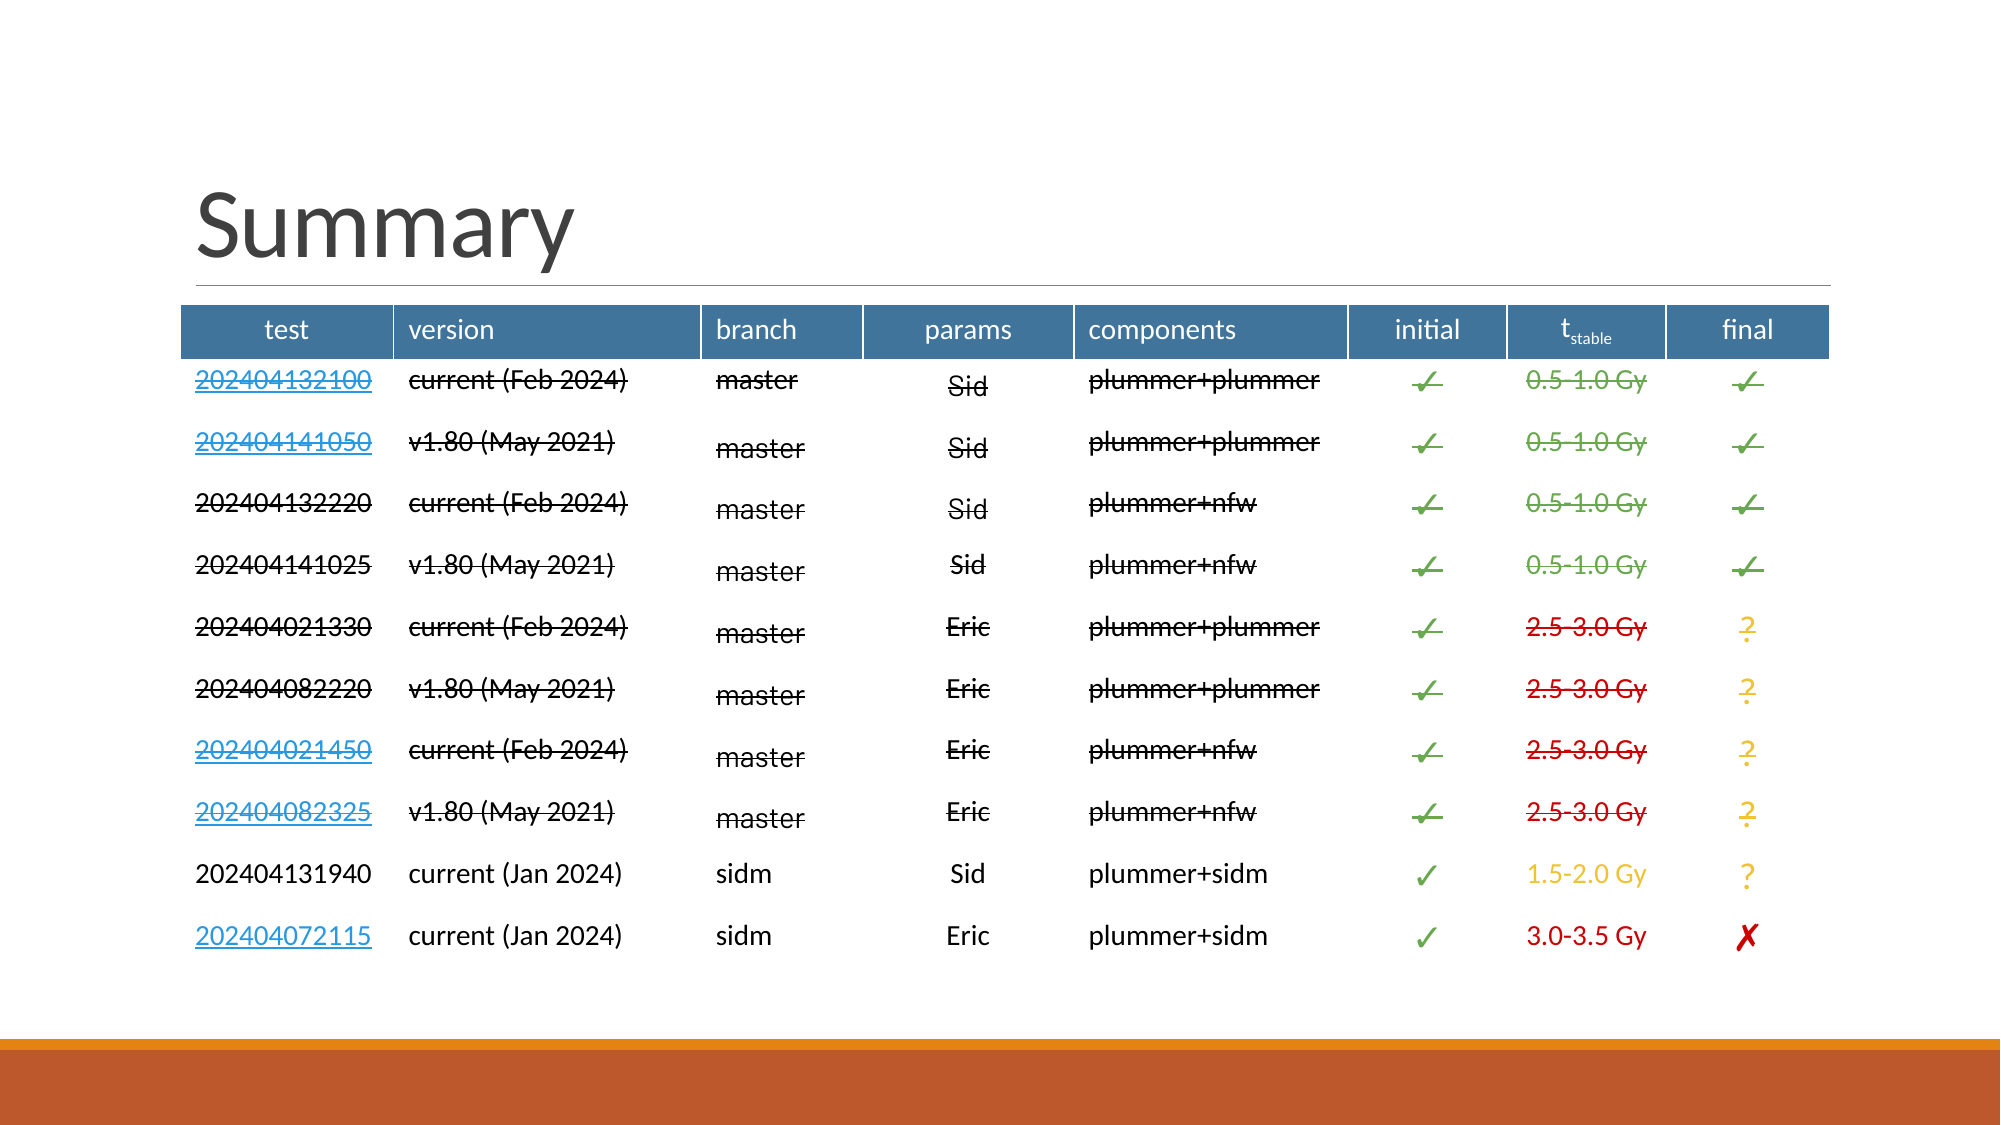

# Summary
| test | version | branch | params | components | initial | tstable | final |
| --- | --- | --- | --- | --- | --- | --- | --- |
| 202404132100 | current (Feb 2024) | master | Sid | plummer+plummer | ✓ | 0.5-1.0 Gy | ✓ |
| 202404141050 | v1.80 (May 2021) | master | Sid | plummer+plummer | ✓ | 0.5-1.0 Gy | ✓ |
| 202404132220 | current (Feb 2024) | master | Sid | plummer+nfw | ✓ | 0.5-1.0 Gy | ✓ |
| 202404141025 | v1.80 (May 2021) | master | Sid | plummer+nfw | ✓ | 0.5-1.0 Gy | ✓ |
| 202404021330 | current (Feb 2024) | master | Eric | plummer+plummer | ✓ | 2.5-3.0 Gy | ? |
| 202404082220 | v1.80 (May 2021) | master | Eric | plummer+plummer | ✓ | 2.5-3.0 Gy | ? |
| 202404021450 | current (Feb 2024) | master | Eric | plummer+nfw | ✓ | 2.5-3.0 Gy | ? |
| 202404082325 | v1.80 (May 2021) | master | Eric | plummer+nfw | ✓ | 2.5-3.0 Gy | ? |
| 202404131940 | current (Jan 2024) | sidm | Sid | plummer+sidm | ✓ | 1.5-2.0 Gy | ? |
| 202404072115 | current (Jan 2024) | sidm | Eric | plummer+sidm | ✓ | 3.0-3.5 Gy | ✗ |